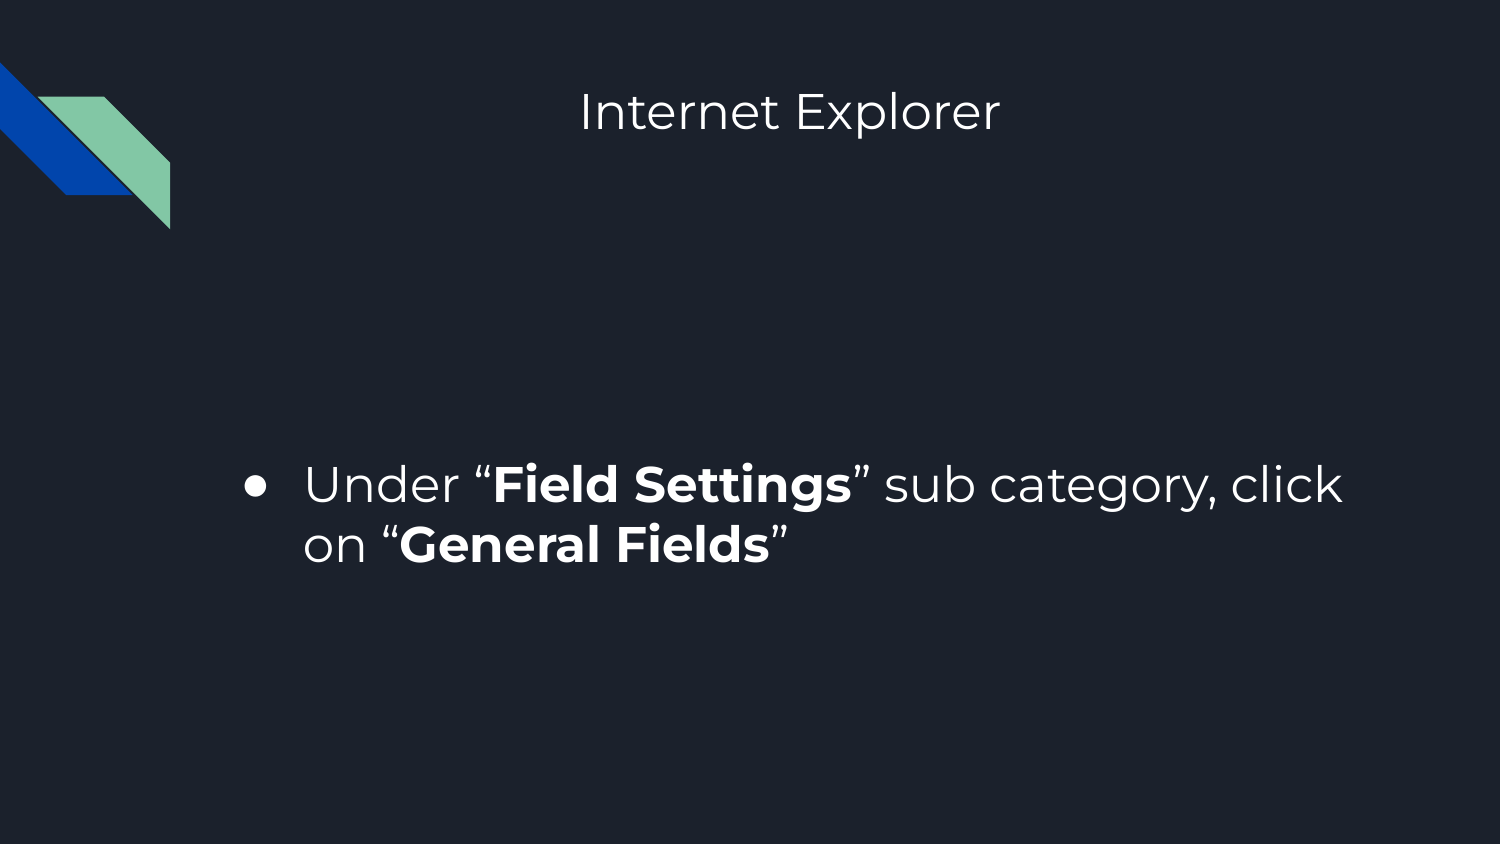

# Internet Explorer

Under “Field Settings” sub category, click on “General Fields”